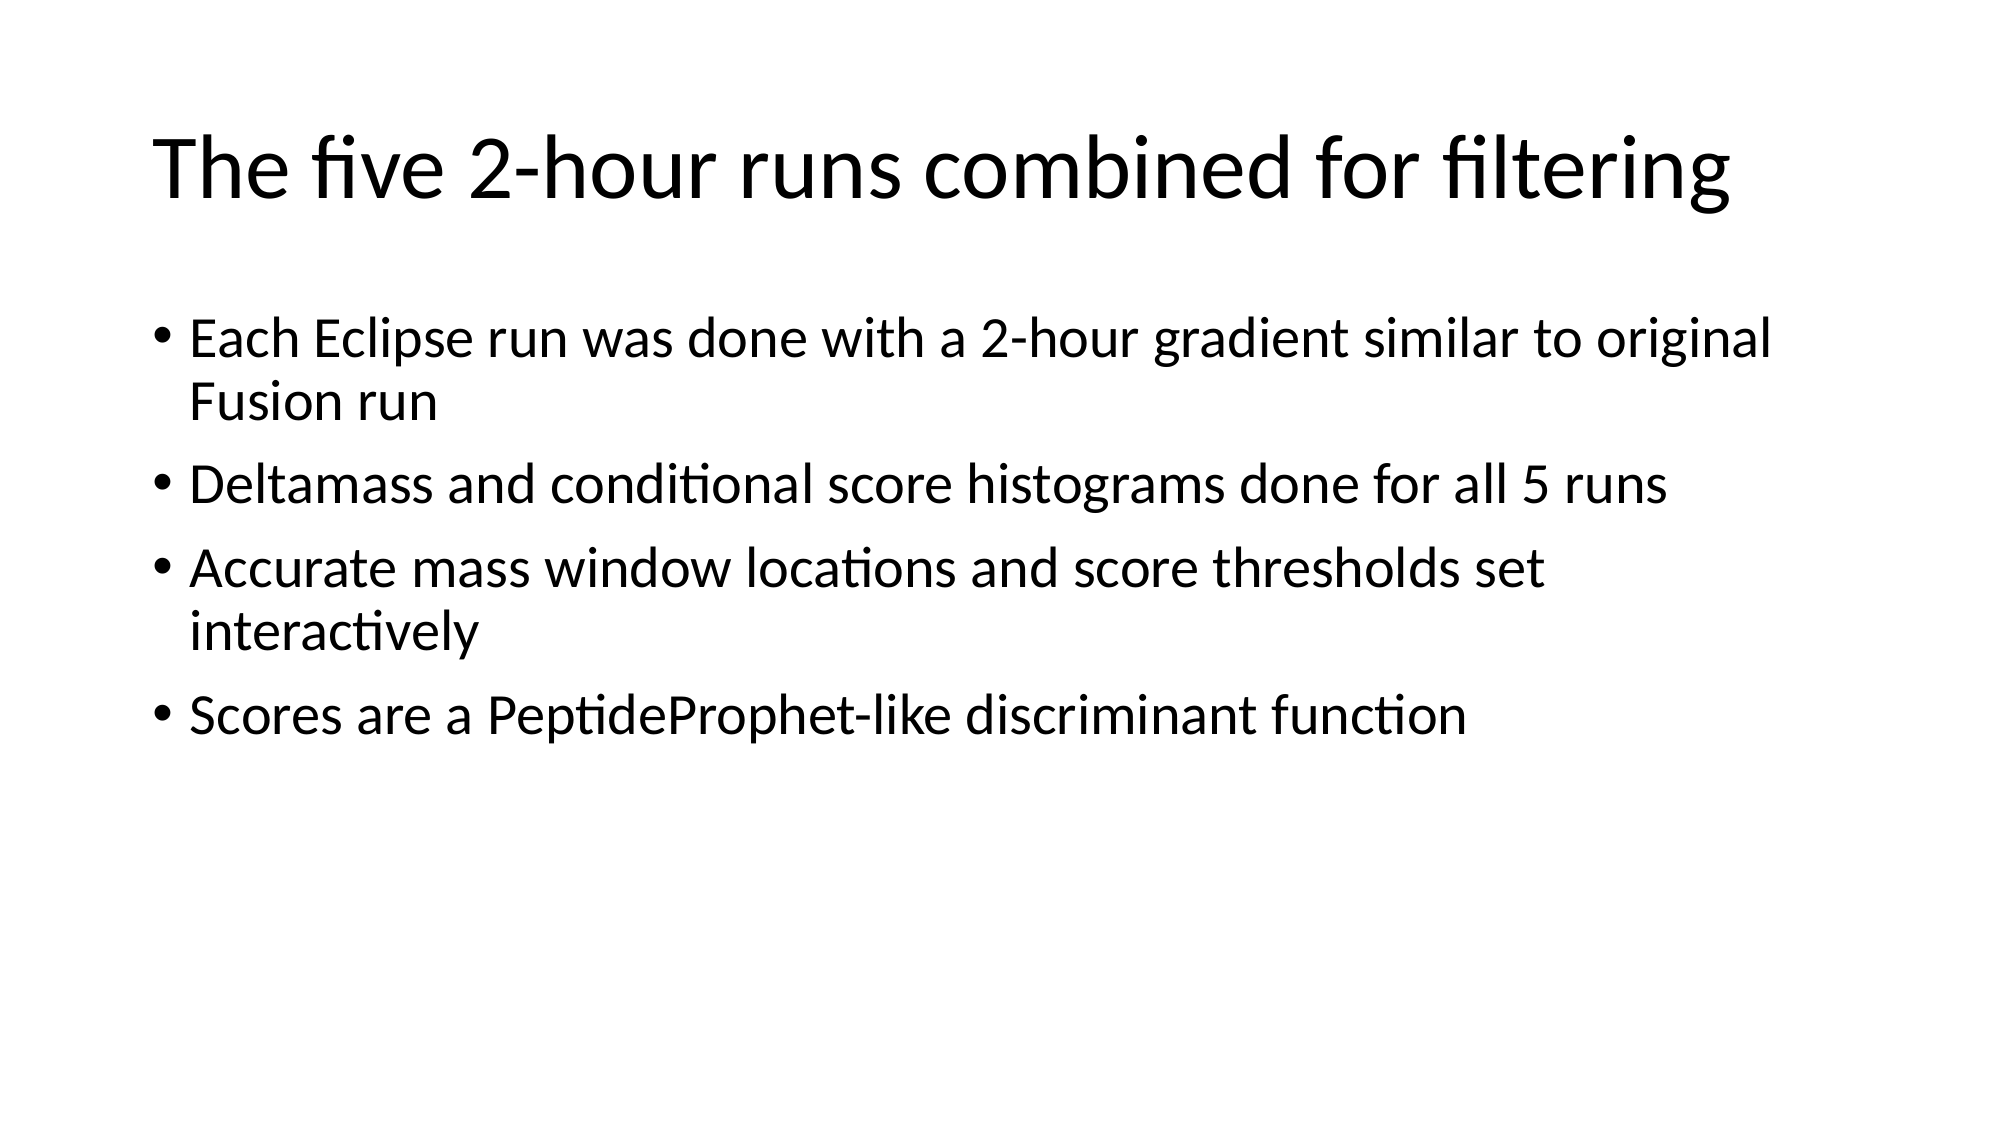

# The five 2-hour runs combined for filtering
Each Eclipse run was done with a 2-hour gradient similar to original Fusion run
Deltamass and conditional score histograms done for all 5 runs
Accurate mass window locations and score thresholds set interactively
Scores are a PeptideProphet-like discriminant function